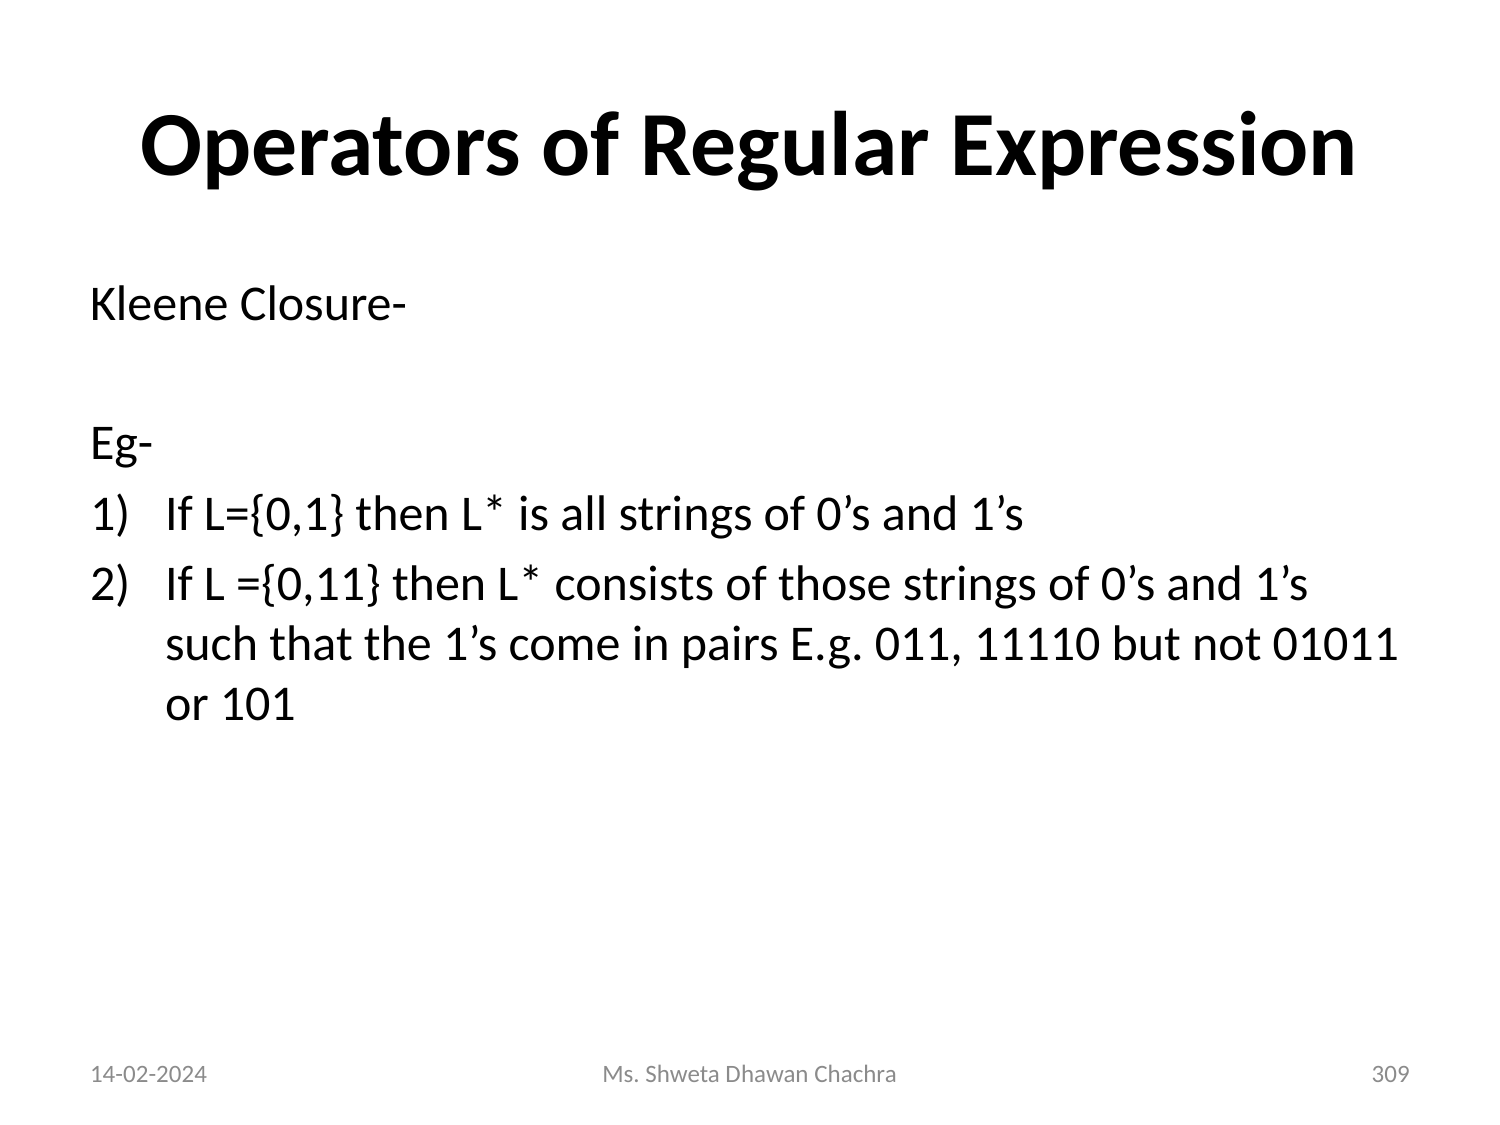

# Operators of Regular Expression
Kleene Closure-

Eg-
If L={0,1} then L* is all strings of 0’s and 1’s
If L ={0,11} then L* consists of those strings of 0’s and 1’s such that the 1’s come in pairs E.g. 011, 11110 but not 01011 or 101
14-02-2024
Ms. Shweta Dhawan Chachra
309